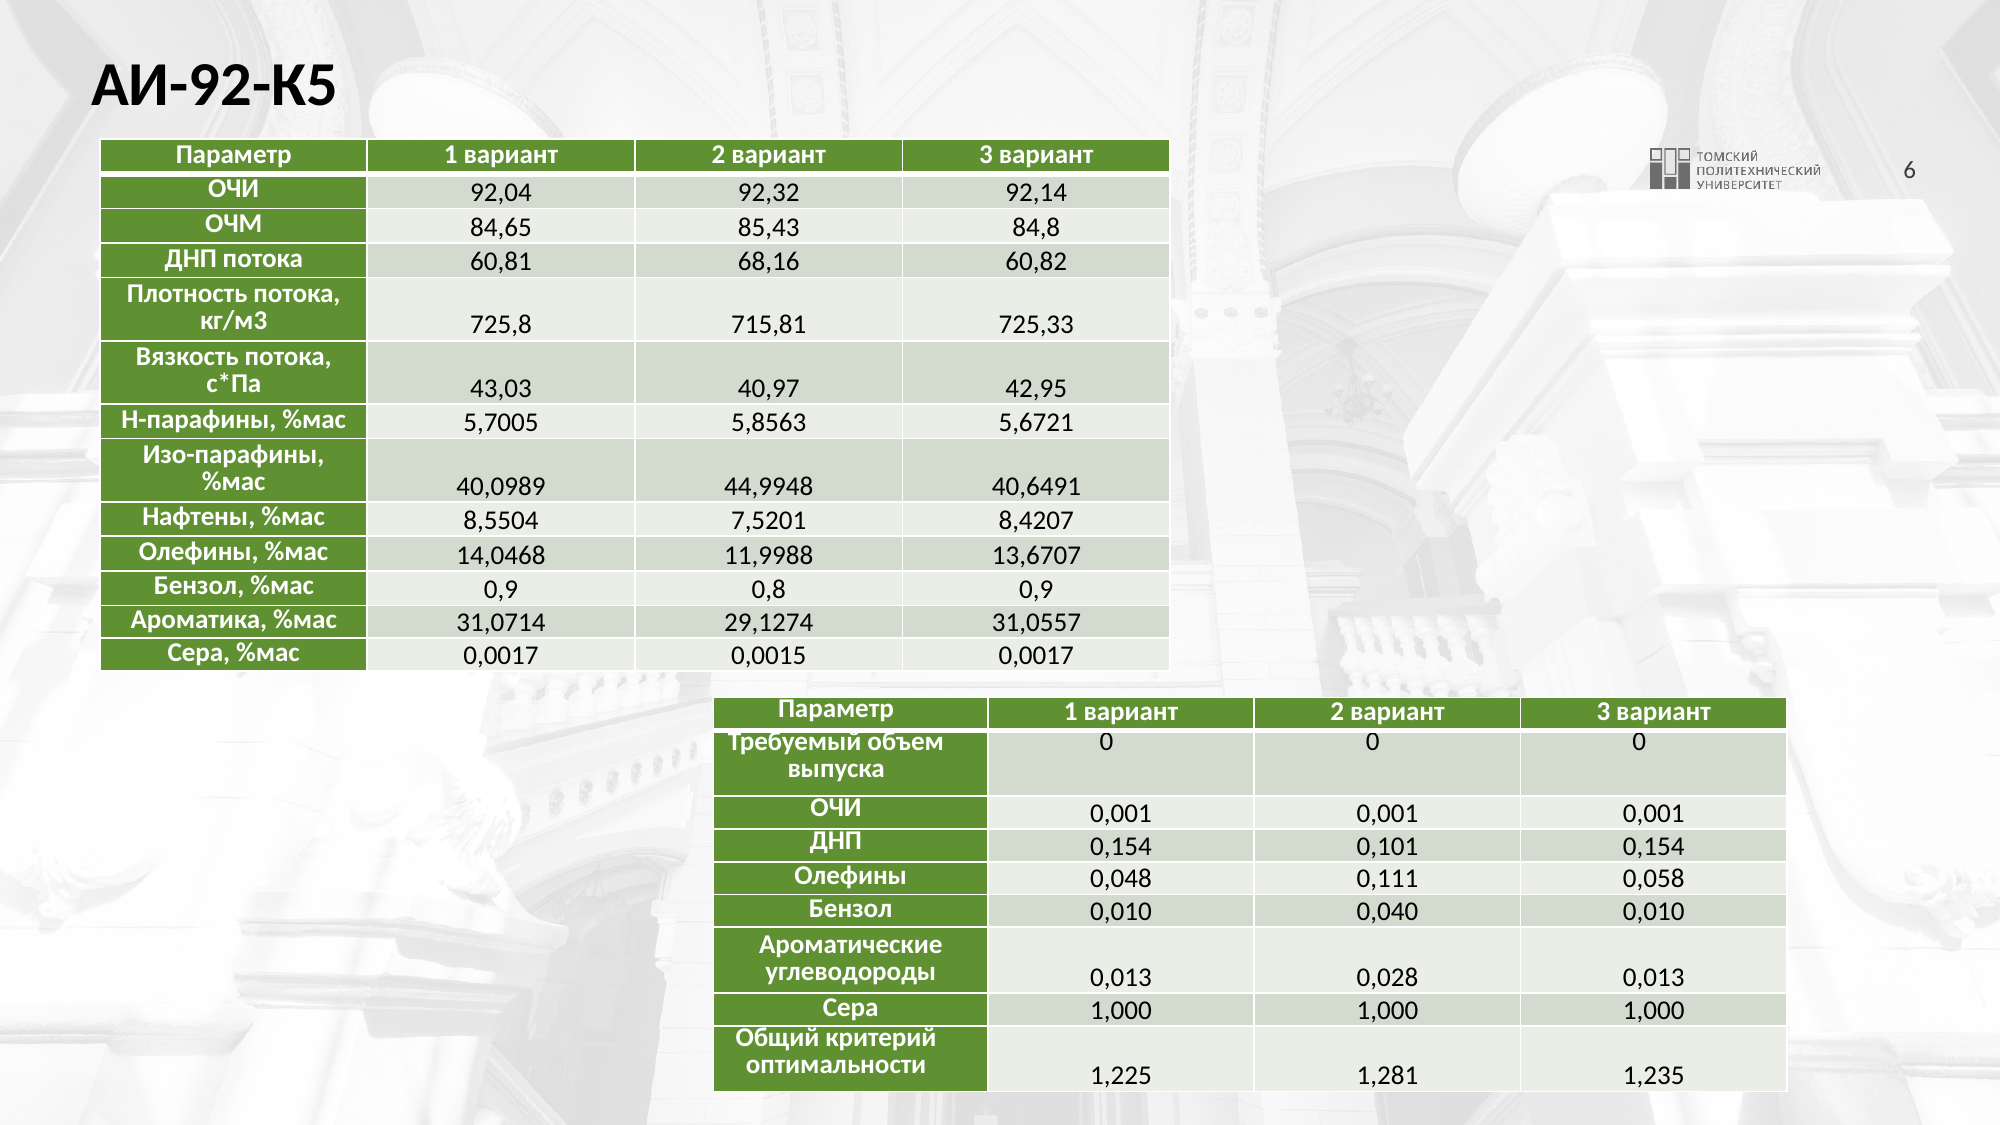

# АИ-92-К5
| Параметр | 1 вариант | 2 вариант | 3 вариант |
| --- | --- | --- | --- |
| ОЧИ | 92,04 | 92,32 | 92,14 |
| ОЧМ | 84,65 | 85,43 | 84,8 |
| ДНП потока | 60,81 | 68,16 | 60,82 |
| Плотность потока, кг/м3 | 725,8 | 715,81 | 725,33 |
| Вязкость потока, c\*Па | 43,03 | 40,97 | 42,95 |
| Н-парафины, %мас | 5,7005 | 5,8563 | 5,6721 |
| Изо-парафины, %мас | 40,0989 | 44,9948 | 40,6491 |
| Нафтены, %мас | 8,5504 | 7,5201 | 8,4207 |
| Олефины, %мас | 14,0468 | 11,9988 | 13,6707 |
| Бензол, %мас | 0,9 | 0,8 | 0,9 |
| Ароматика, %мас | 31,0714 | 29,1274 | 31,0557 |
| Сера, %мас | 0,0017 | 0,0015 | 0,0017 |
| Параметр | 1 вариант | 2 вариант | 3 вариант |
| --- | --- | --- | --- |
| Требуемый объем выпуска | 0 | 0 | 0 |
| ОЧИ | 0,001 | 0,001 | 0,001 |
| ДНП | 0,154 | 0,101 | 0,154 |
| Олефины | 0,048 | 0,111 | 0,058 |
| Бензол | 0,010 | 0,040 | 0,010 |
| Ароматические углеводороды | 0,013 | 0,028 | 0,013 |
| Сера | 1,000 | 1,000 | 1,000 |
| Общий критерий оптимальности | 1,225 | 1,281 | 1,235 |